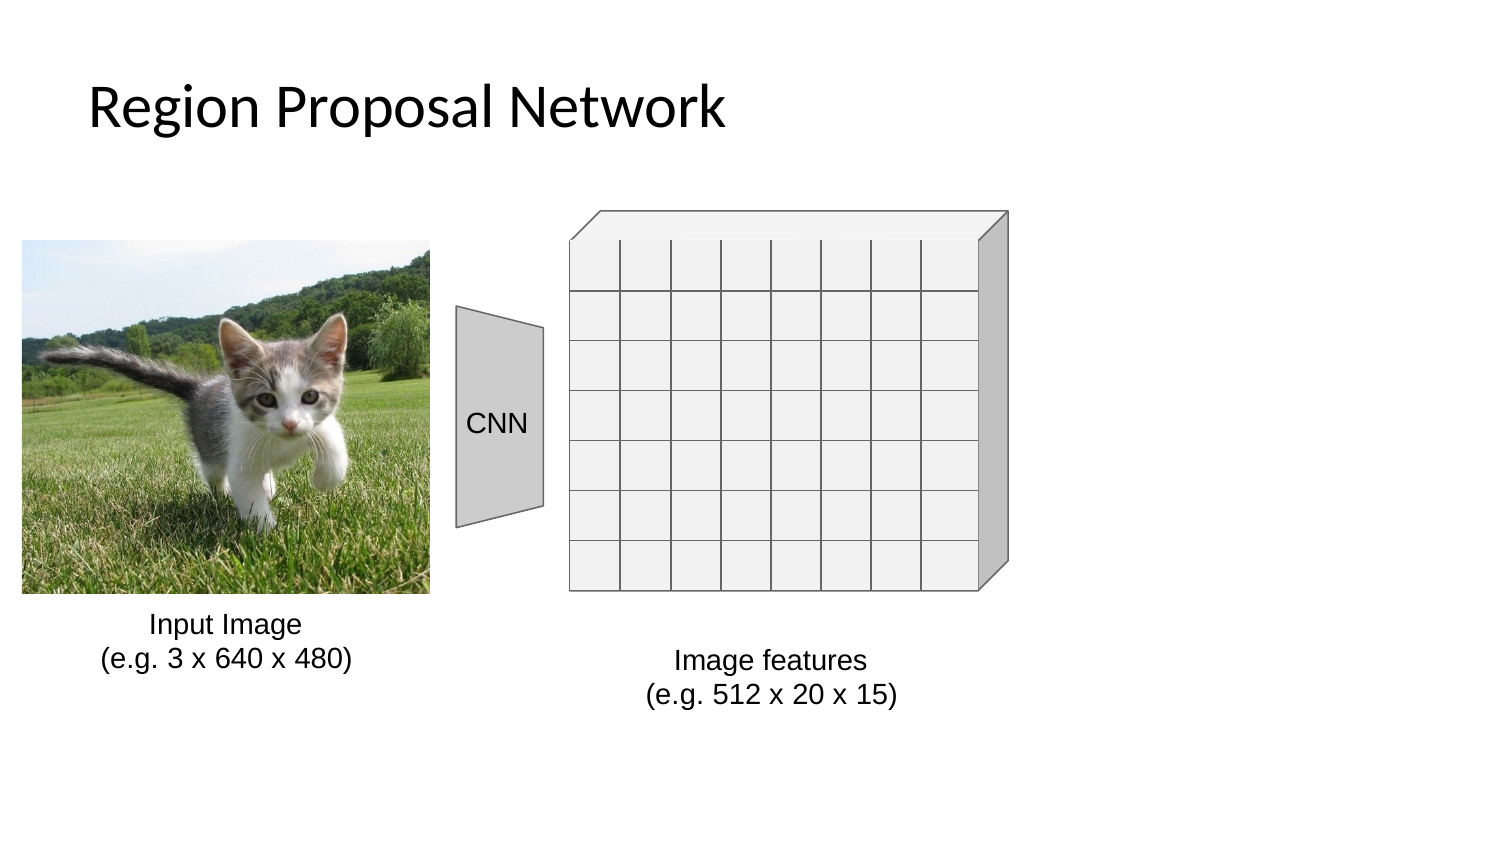

# Region Proposal Network

|  |  |  |  |  |  |  |  |
| --- | --- | --- | --- | --- | --- | --- | --- |
|  |  |  |  |  |  |  |  |
|  |  |  |  |  |  |  |  |
|  |  |  |  |  |  |  |  |
|  |  |  |  |  |  |  |  |
|  |  |  |  |  |  |  |  |
|  |  |  |  |  |  |  |  |

CNN
Input Image  (e.g. 3 x 640 x 480)
Image features  (e.g. 512 x 20 x 15)
May 14, 2019